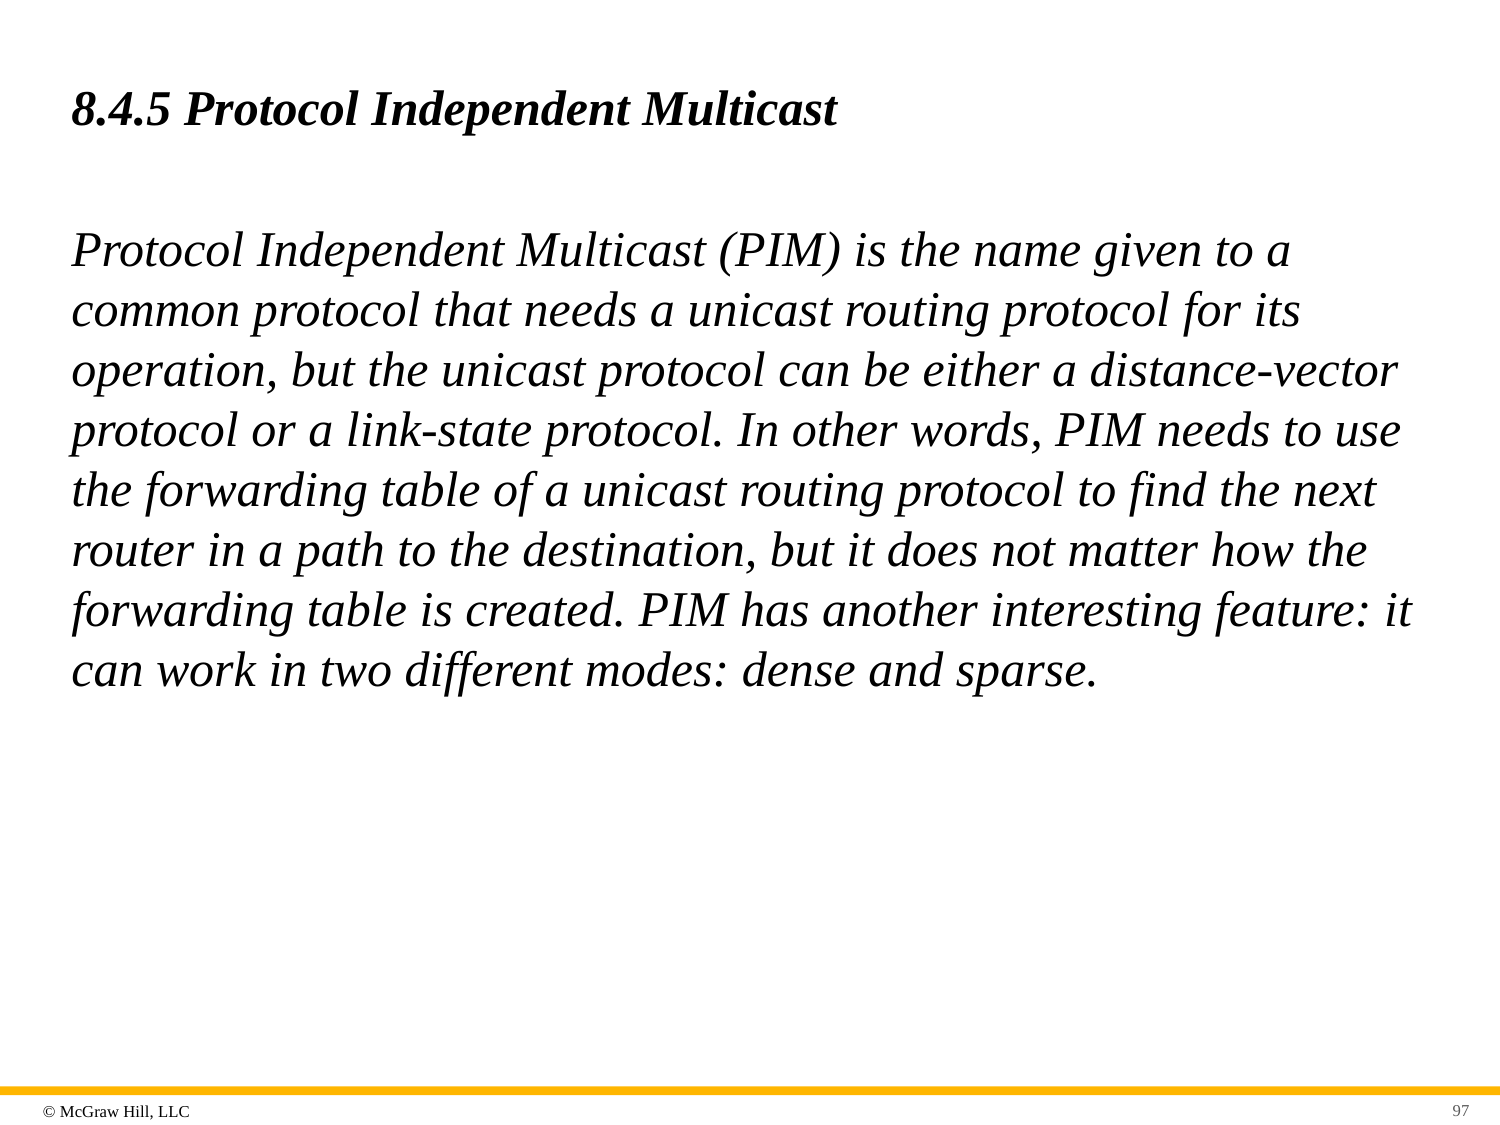

# 8.4.5 Protocol Independent Multicast
Protocol Independent Multicast (PIM) is the name given to a common protocol that needs a unicast routing protocol for its operation, but the unicast protocol can be either a distance-vector protocol or a link-state protocol. In other words, PIM needs to use the forwarding table of a unicast routing protocol to find the next router in a path to the destination, but it does not matter how the forwarding table is created. PIM has another interesting feature: it can work in two different modes: dense and sparse.
97